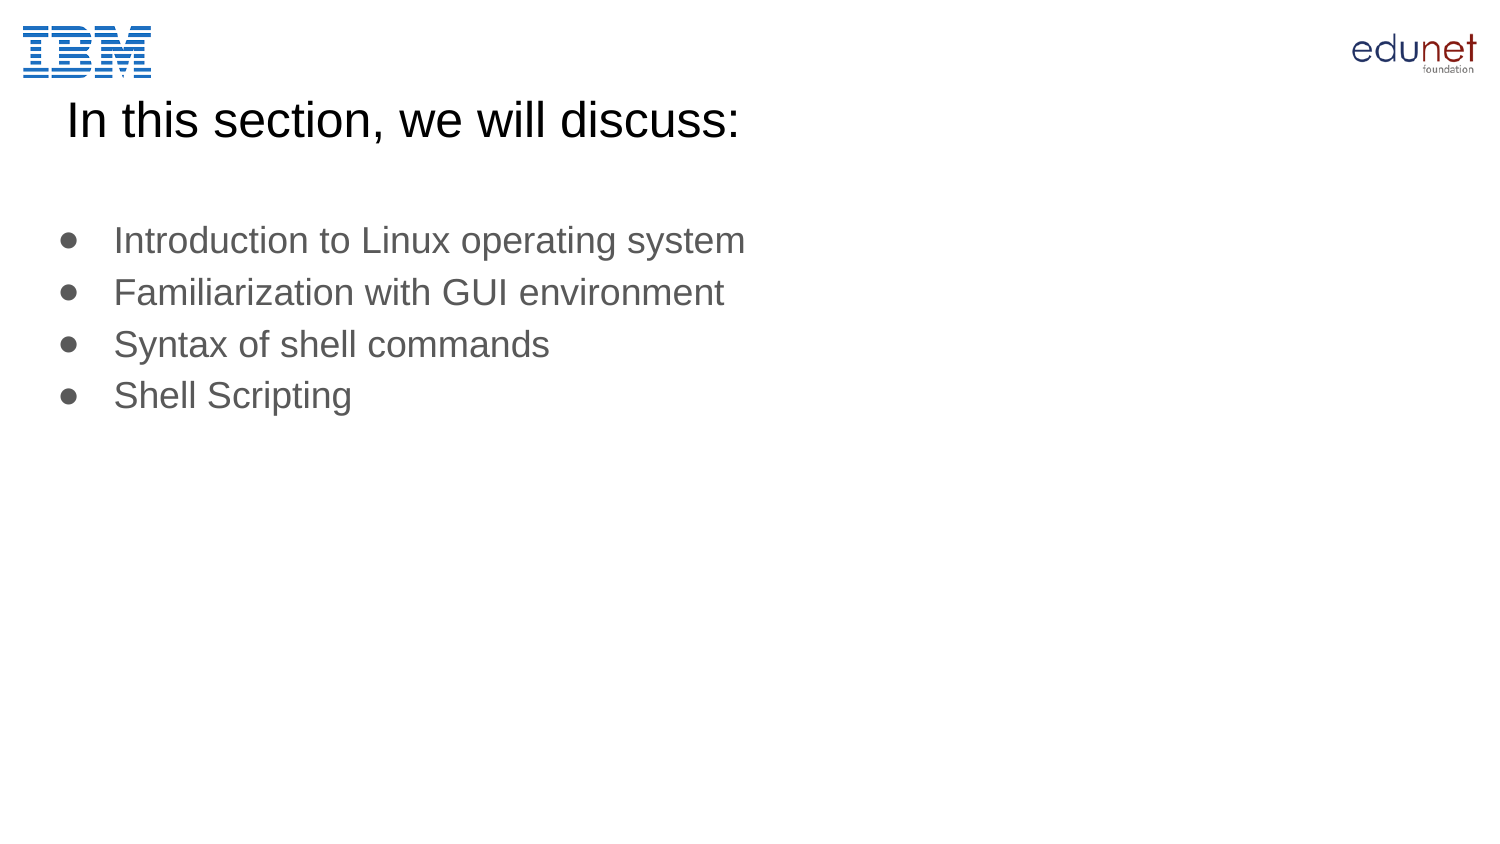

# In this section, we will discuss:
Introduction to Linux operating system
Familiarization with GUI environment
Syntax of shell commands
Shell Scripting